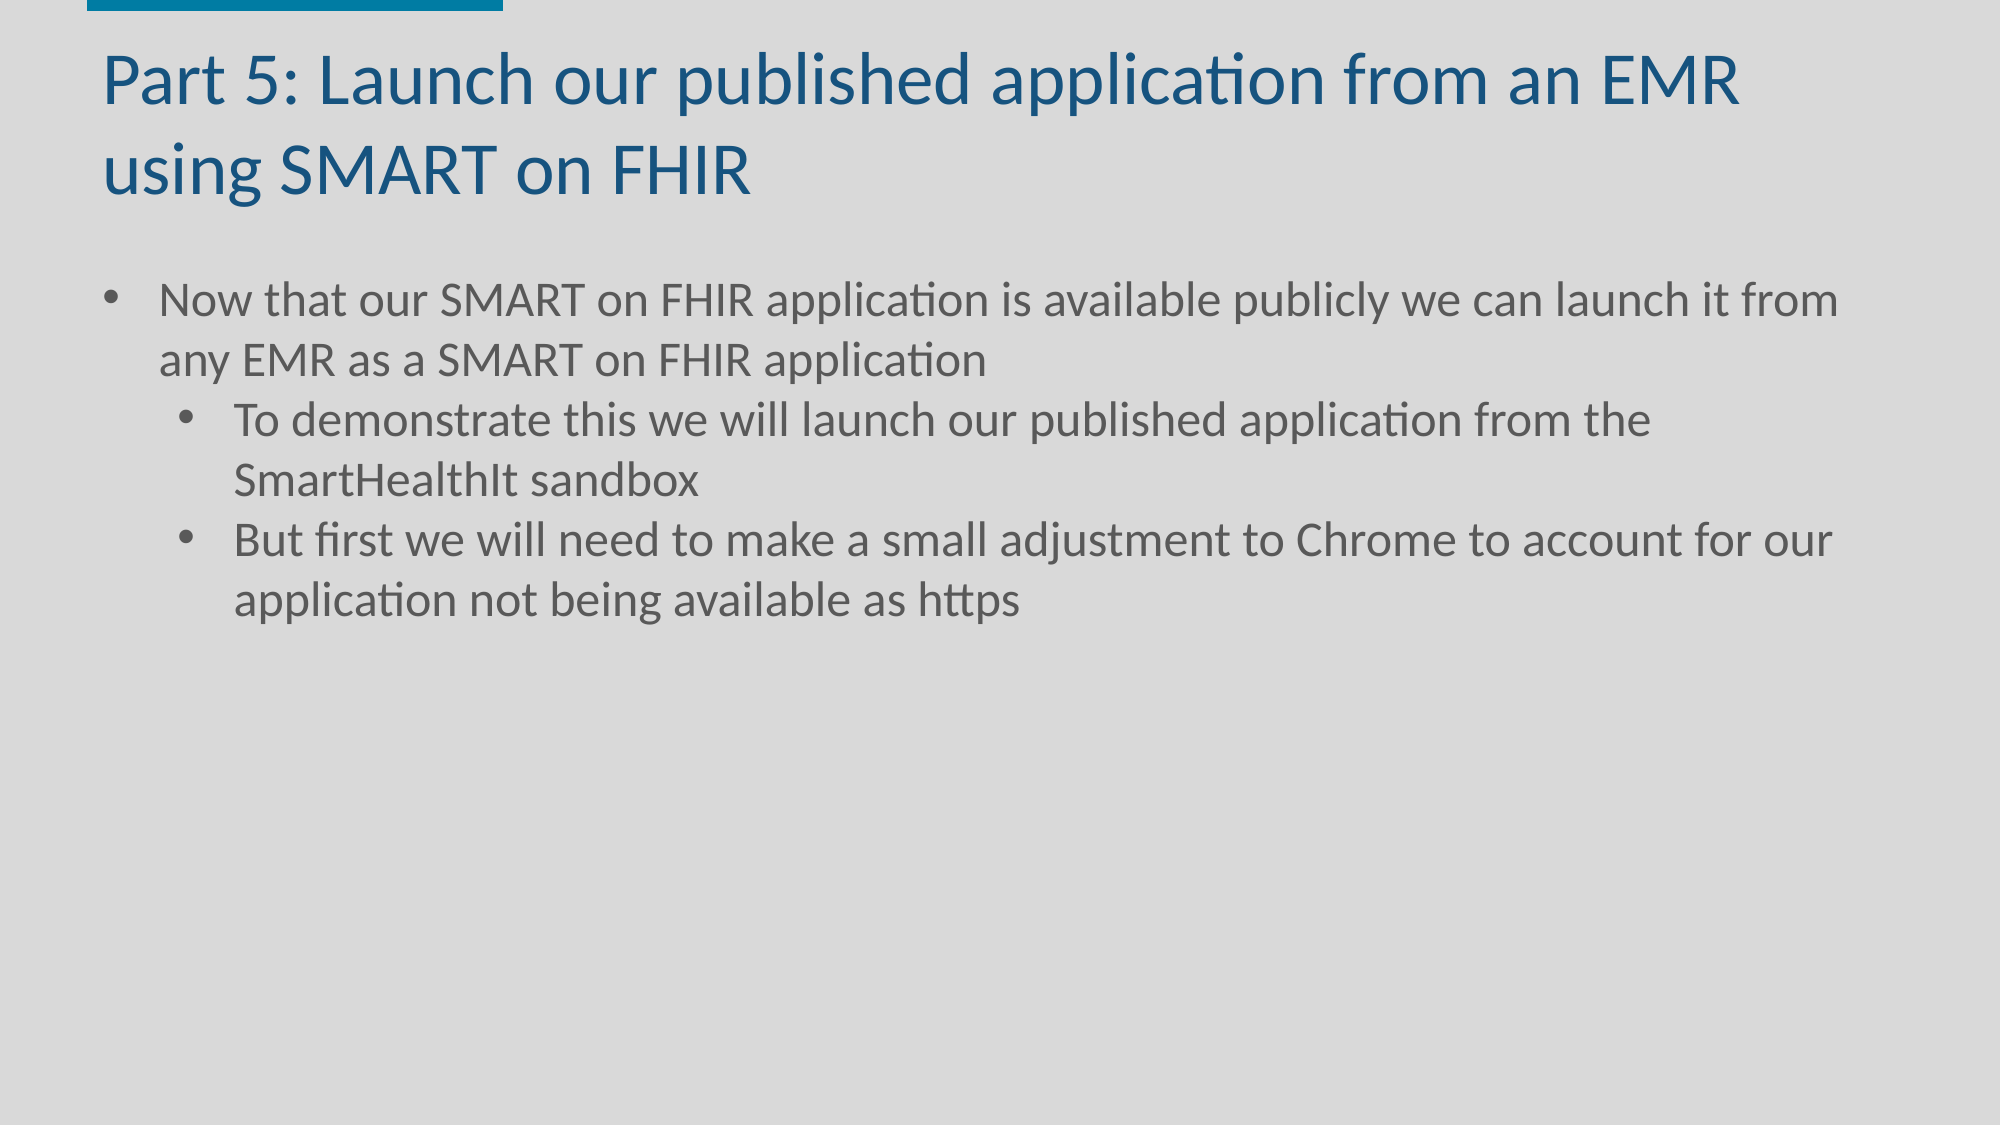

Part 5: Launch our published application from an EMR using SMART on FHIR
Now that our SMART on FHIR application is available publicly we can launch it from any EMR as a SMART on FHIR application
To demonstrate this we will launch our published application from the SmartHealthIt sandbox
But first we will need to make a small adjustment to Chrome to account for our application not being available as https

www.nachc.org
| 29